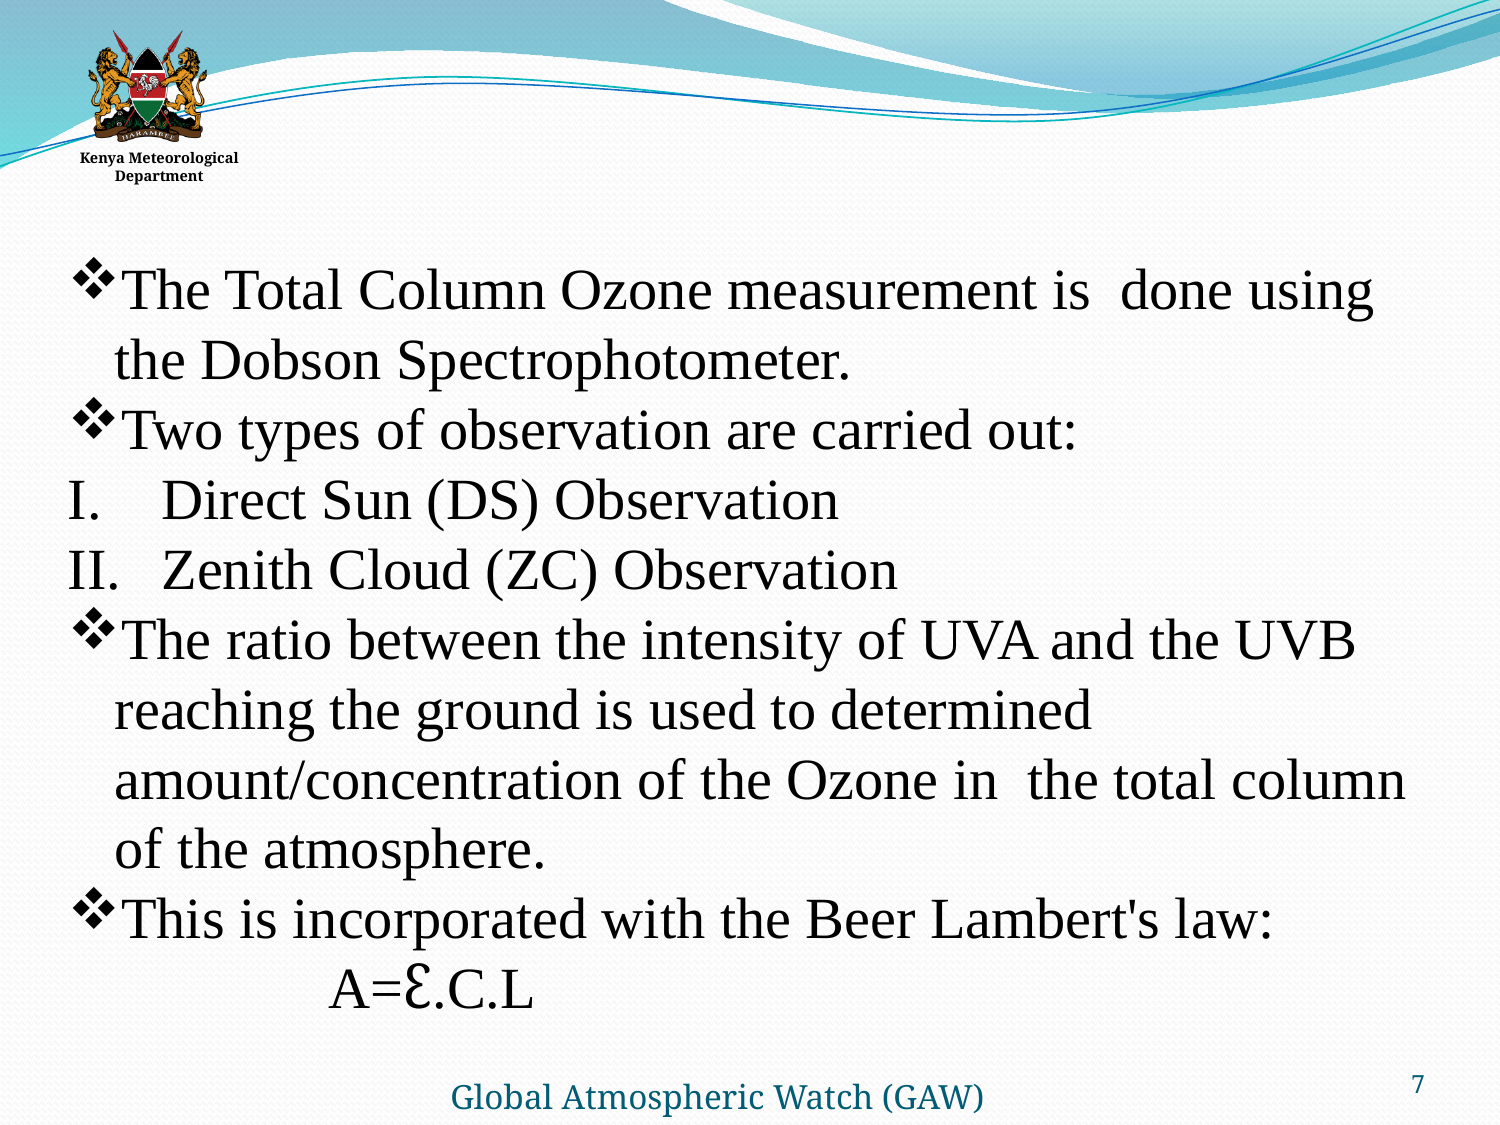

The Total Column Ozone measurement is  done using the Dobson Spectrophotometer.
Two types of observation are carried out:
Direct Sun (DS) Observation
Zenith Cloud (ZC) Observation
The ratio between the intensity of UVA and the UVB reaching the ground is used to determined amount/concentration of the Ozone in  the total column of the atmosphere.
This is incorporated with the Beer Lambert's law:
                  A=ꜫ.C.L

7
Global Atmospheric Watch (GAW)